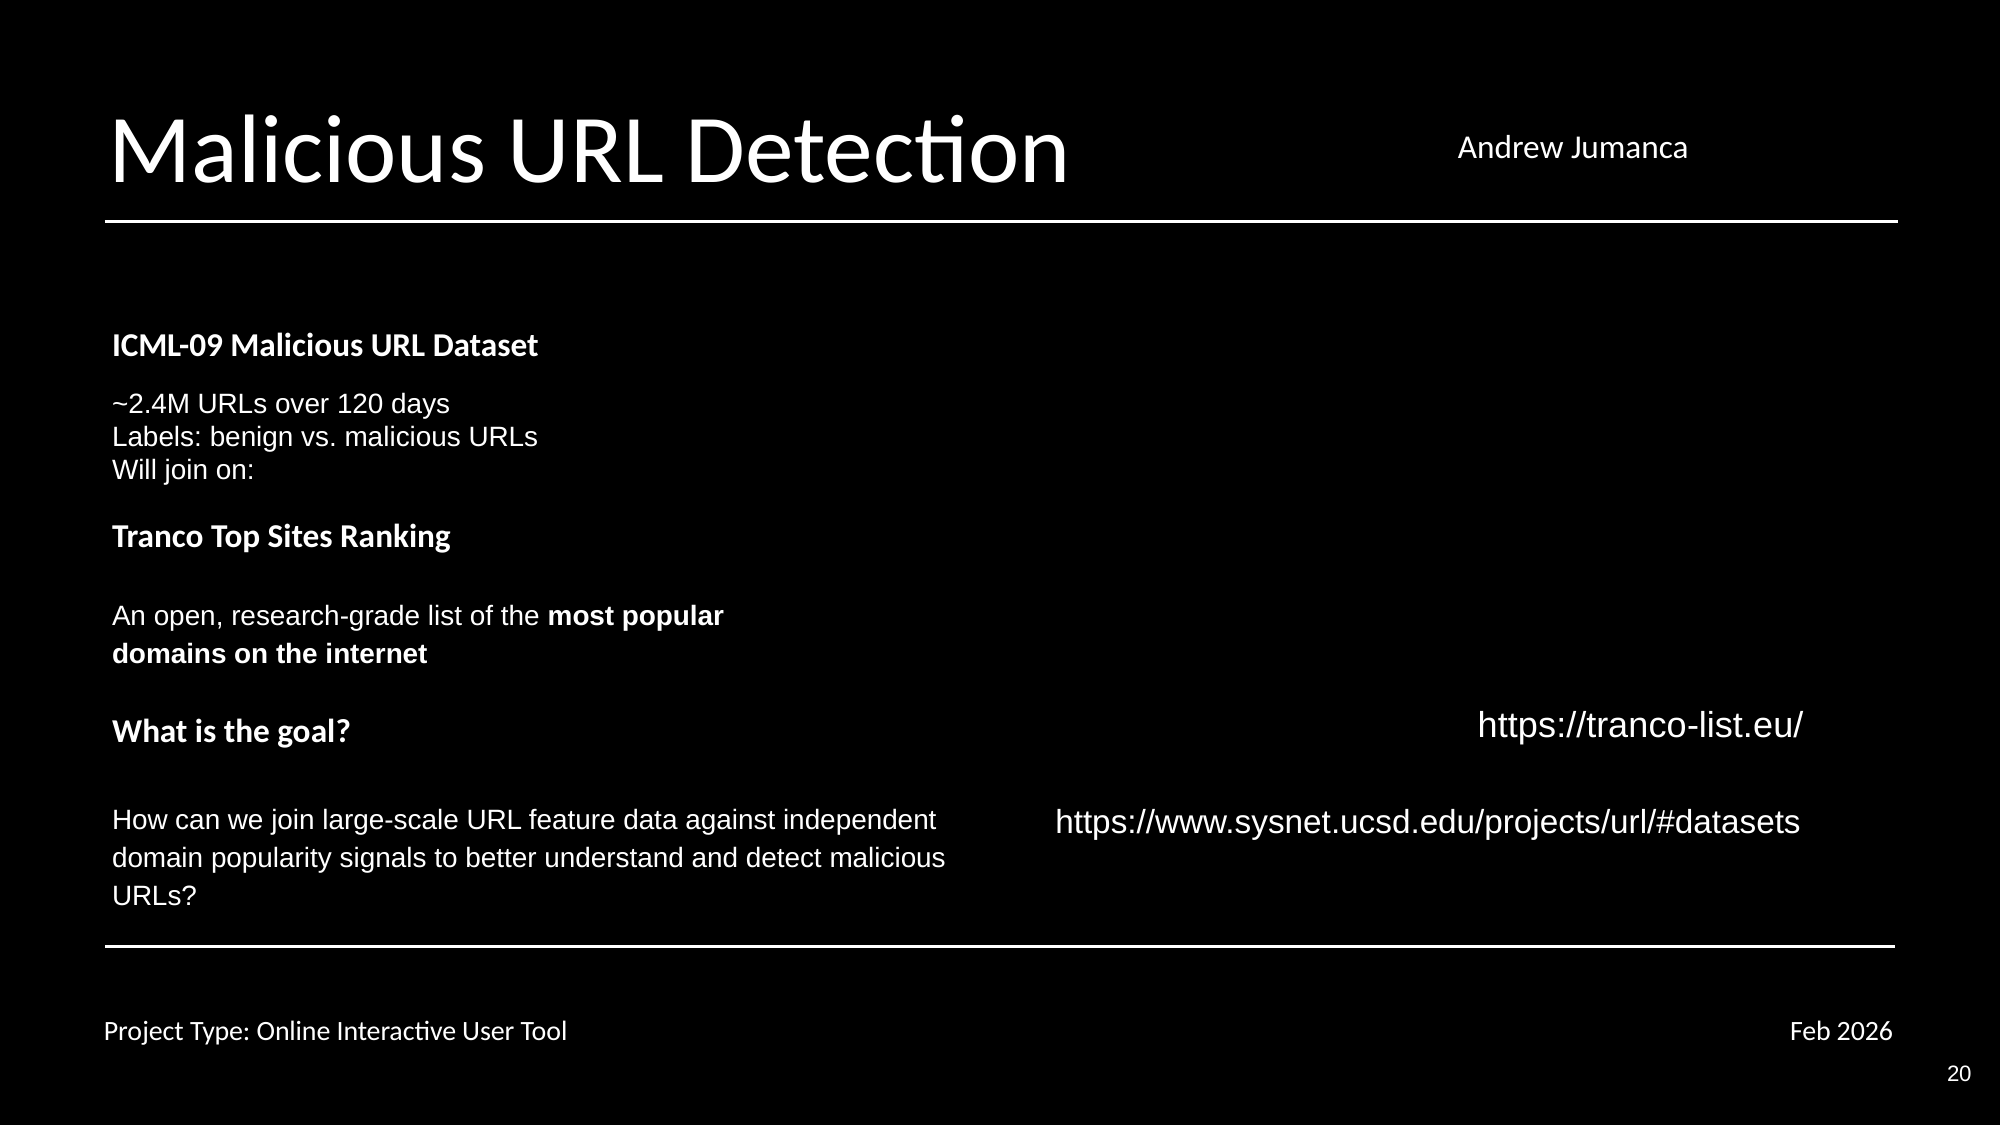

# Malicious URL Detection
Andrew Jumanca
ICML-09 Malicious URL Dataset
~2.4M URLs over 120 days
Labels: benign vs. malicious URLs
Will join on:
Tranco Top Sites Ranking
An open, research-grade list of the most popular domains on the internet
What is the goal?
https://tranco-list.eu/
How can we join large-scale URL feature data against independent domain popularity signals to better understand and detect malicious URLs?
https://www.sysnet.ucsd.edu/projects/url/#datasets
Project Type: Online Interactive User Tool
Feb 2026
20